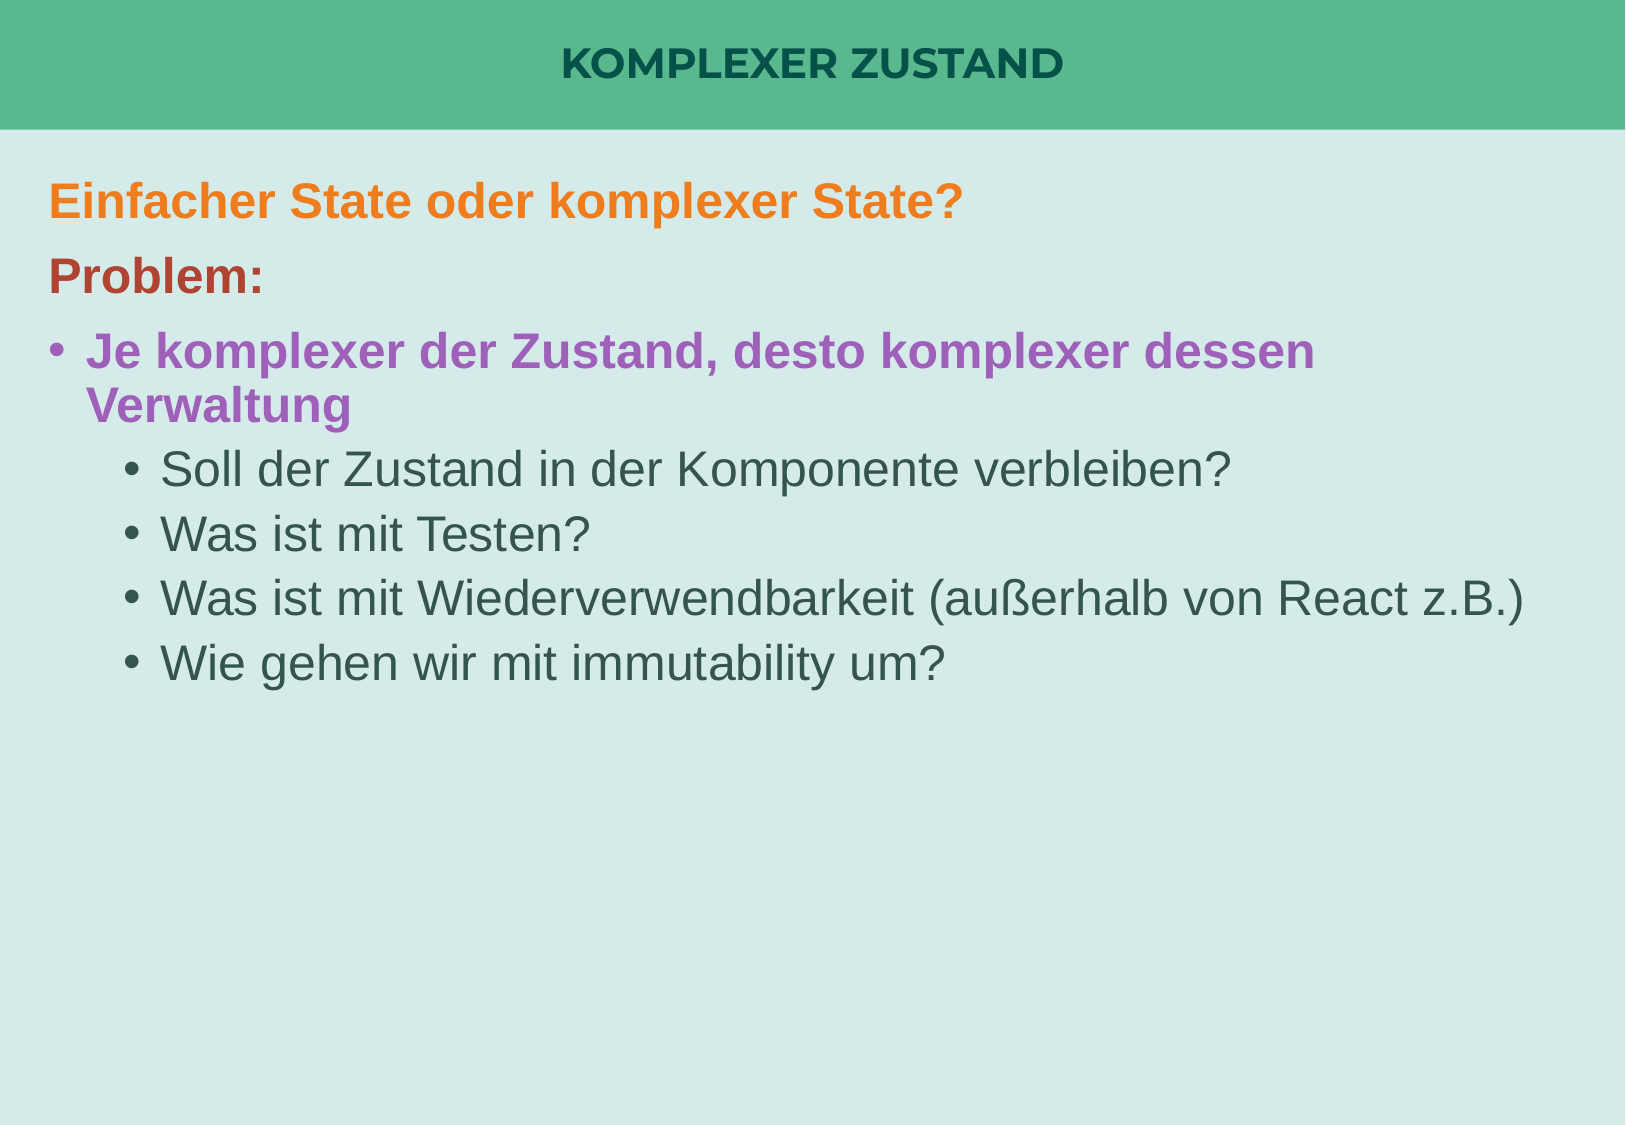

# Komplexer Zustand
Einfacher State oder komplexer State?
Problem:
Je komplexer der Zustand, desto komplexer dessen Verwaltung
Soll der Zustand in der Komponente verbleiben?
Was ist mit Testen?
Was ist mit Wiederverwendbarkeit (außerhalb von React z.B.)
Wie gehen wir mit immutability um?